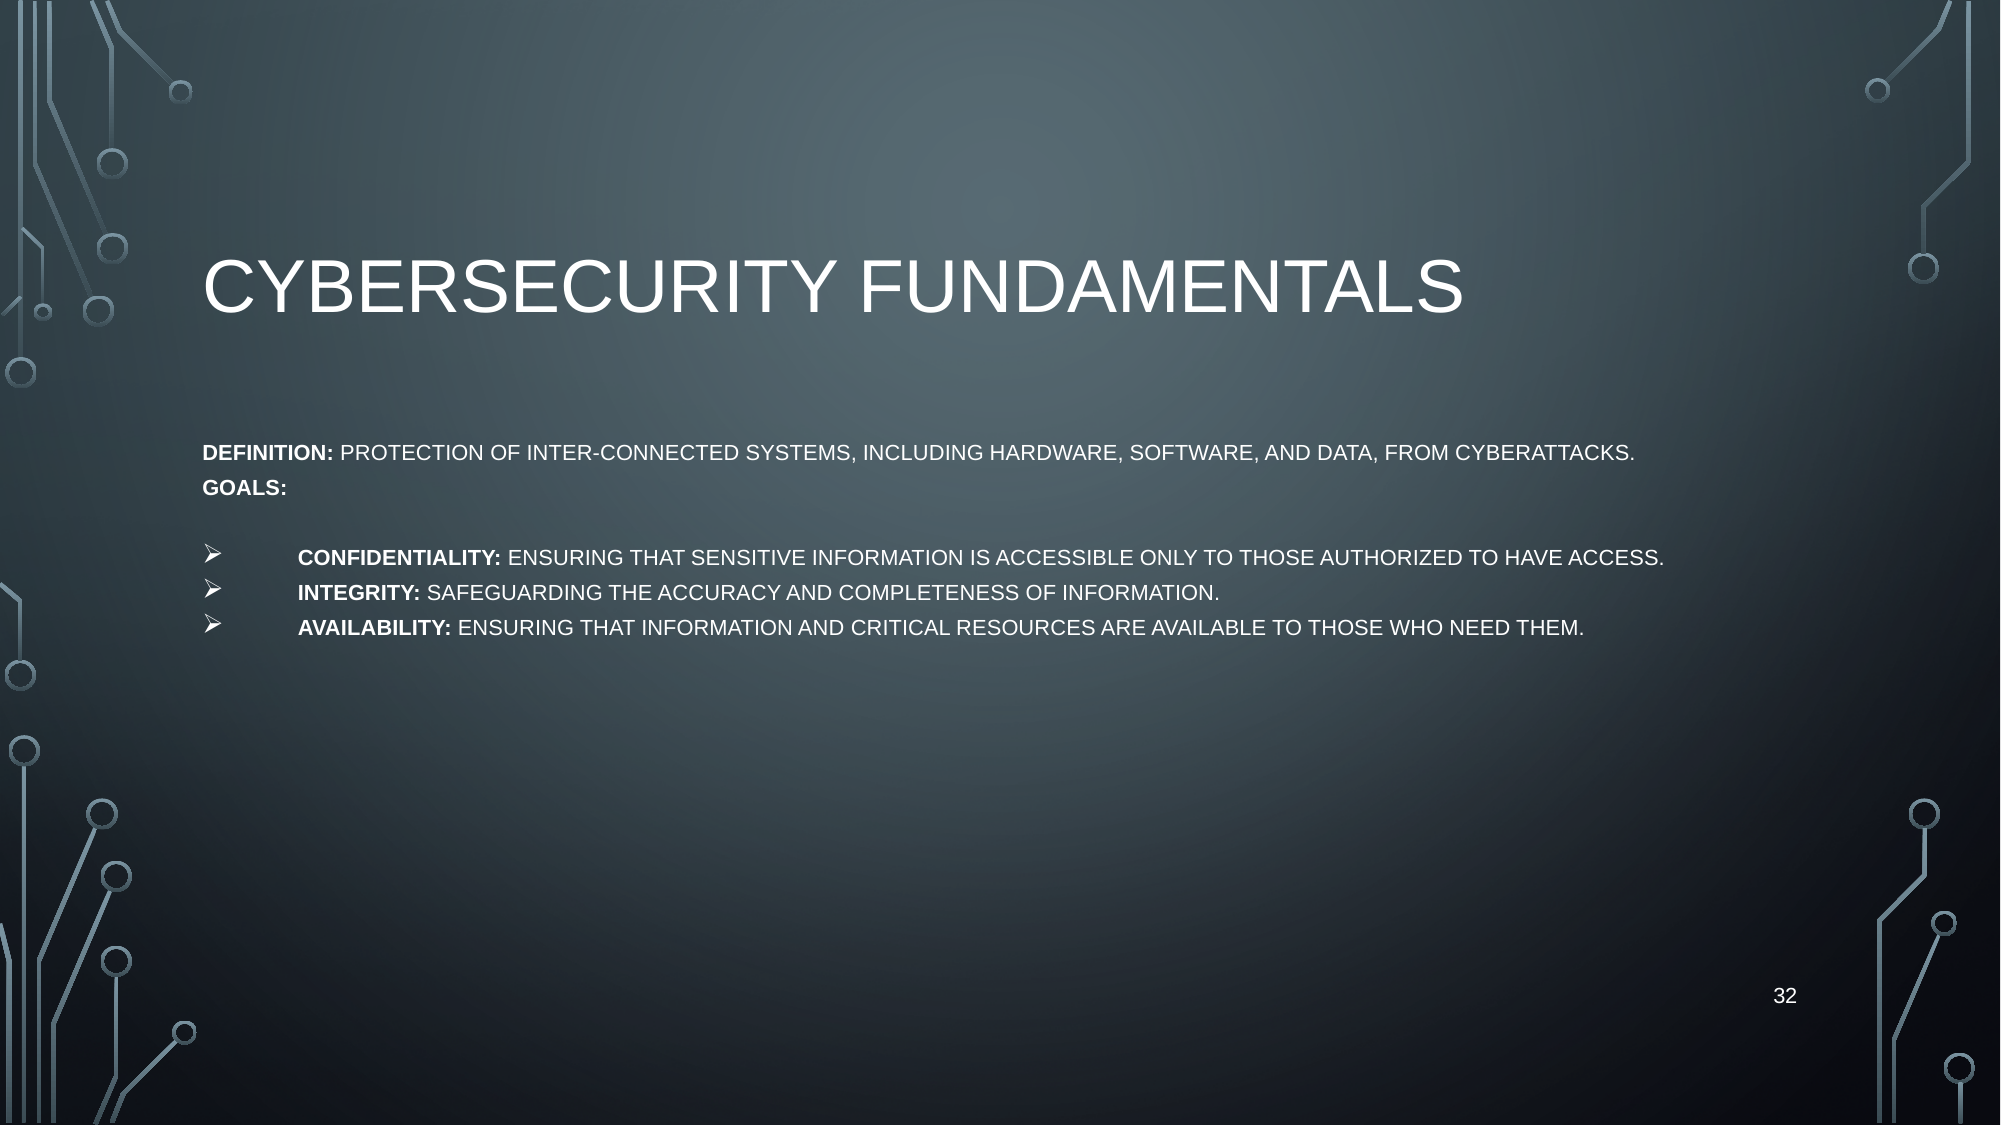

# Cybersecurity Fundamentals
Definition: Protection of inter-connected systems, including hardware, software, and data, from cyberattacks.
Goals:

Confidentiality: Ensuring that sensitive information is accessible only to those authorized to have access.
Integrity: Safeguarding the accuracy and completeness of information.
Availability: Ensuring that information and critical resources are available to those who need them.

32